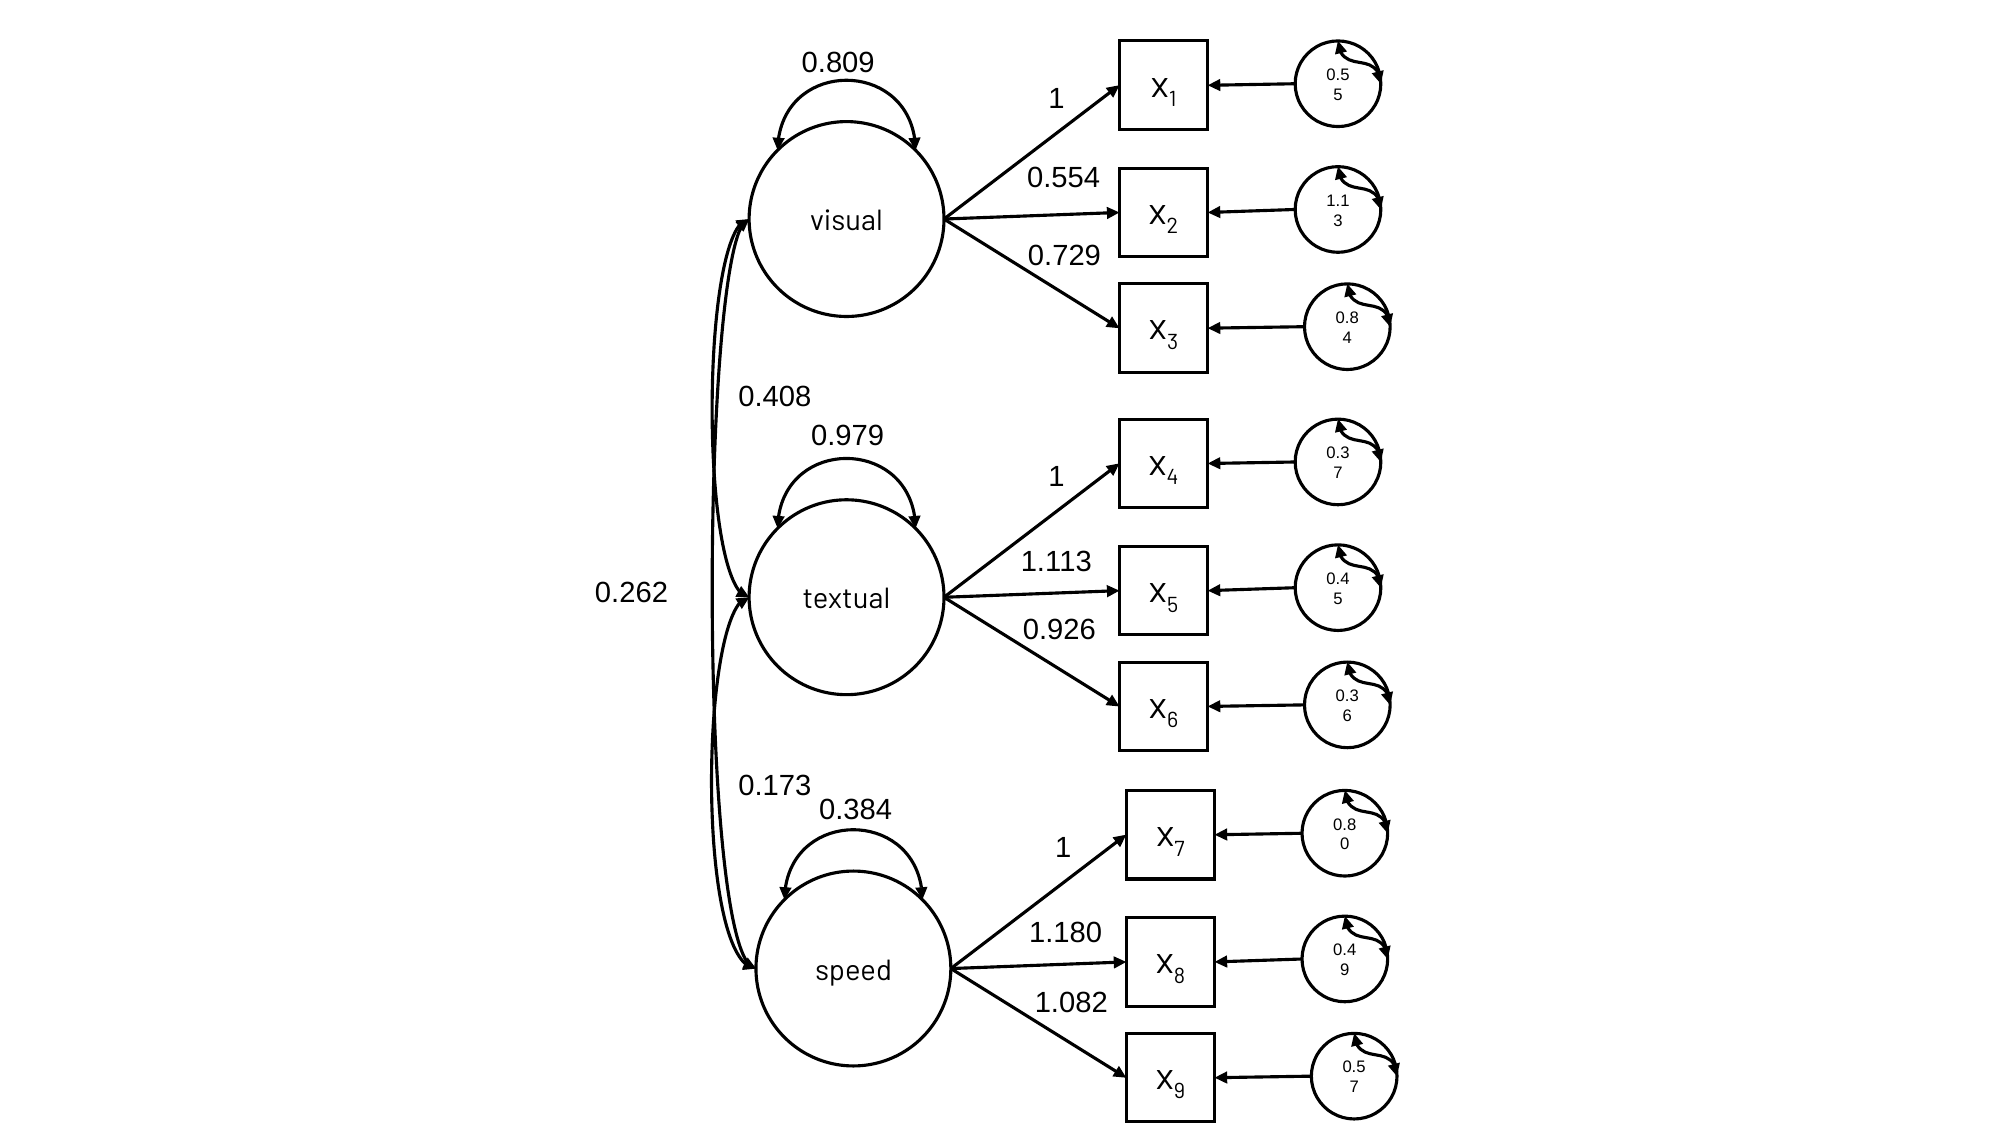

0.809
0.55
x1
1
visual
0.554
1.13
x2
0.729
0.84
x3
0.37
x4
1
textual
1.113
0.45
x5
0.926
0.36
x6
0.80
x7
1
speed
1.180
0.49
x8
1.082
0.57
x9
0.408
0.979
0.262
0.173
0.384